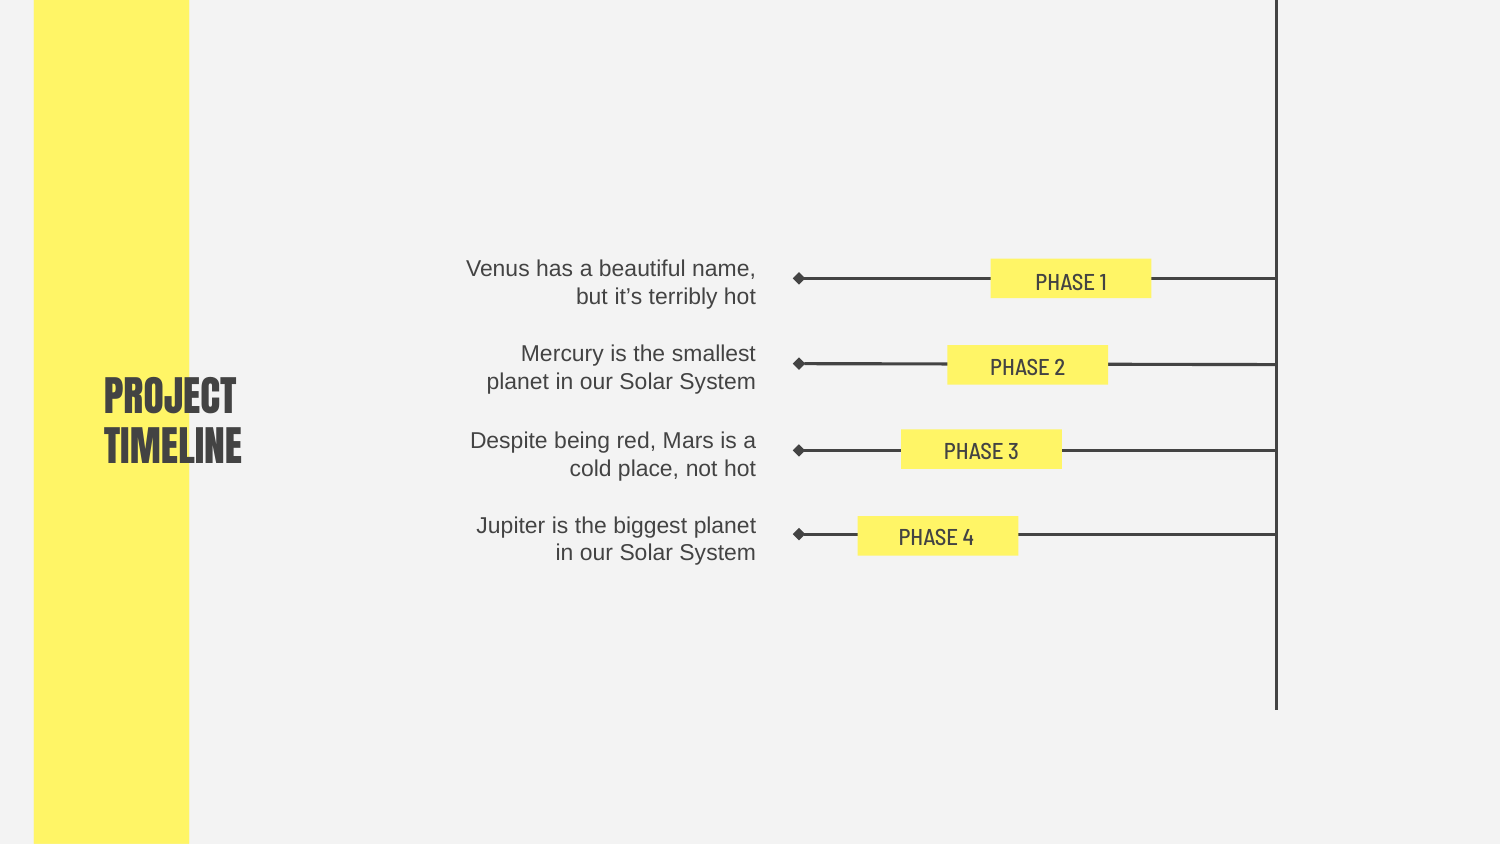

Venus has a beautiful name, but it’s terribly hot
PHASE 1

Mercury is the smallest planet in our Solar System
PHASE 2

# PROJECT TIMELINE
Despite being red, Mars is a cold place, not hot
PHASE 3

Jupiter is the biggest planet in our Solar System
PHASE 4